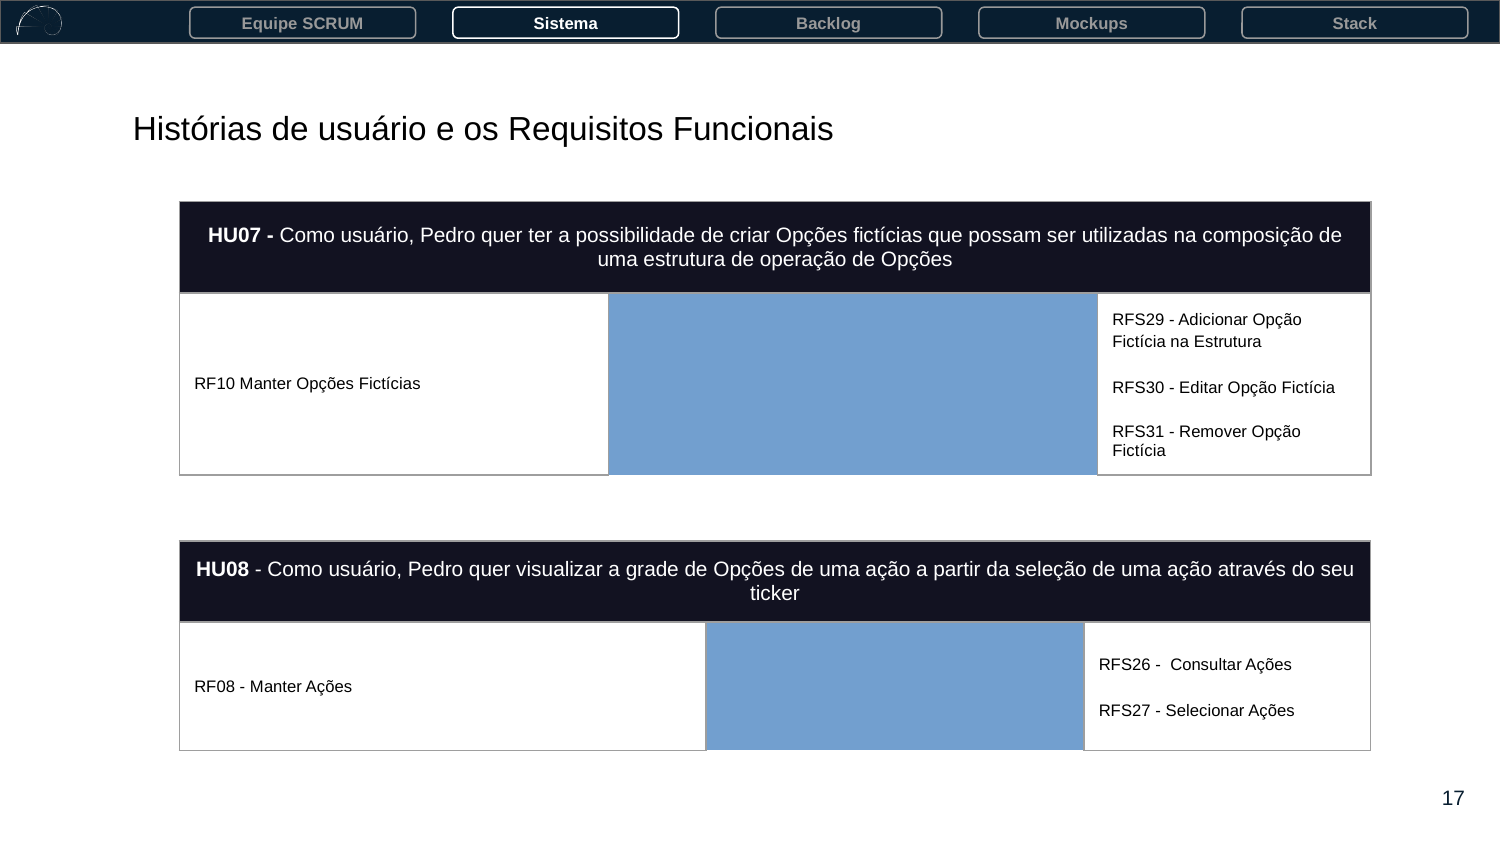

Equipe SCRUM
Sistema
Backlog
Mockups
Stack
Histórias de usuário e os Requisitos Funcionais
| HU07 - Como usuário, Pedro quer ter a possibilidade de criar Opções fictícias que possam ser utilizadas na composição de uma estrutura de operação de Opções |  |  |  |
| --- | --- | --- | --- |
| RF10 Manter Opções Fictícias |  | RFS29 - Adicionar Opção Fictícia na Estrutura RFS30 - Editar Opção Fictícia RFS31 - Remover Opção Fictícia |  |
| HU08 - Como usuário, Pedro quer visualizar a grade de Opções de uma ação a partir da seleção de uma ação através do seu ticker |  |  |  |
| --- | --- | --- | --- |
| RF08 - Manter Ações |  | RFS26 - Consultar Ações RFS27 - Selecionar Ações |  |
17